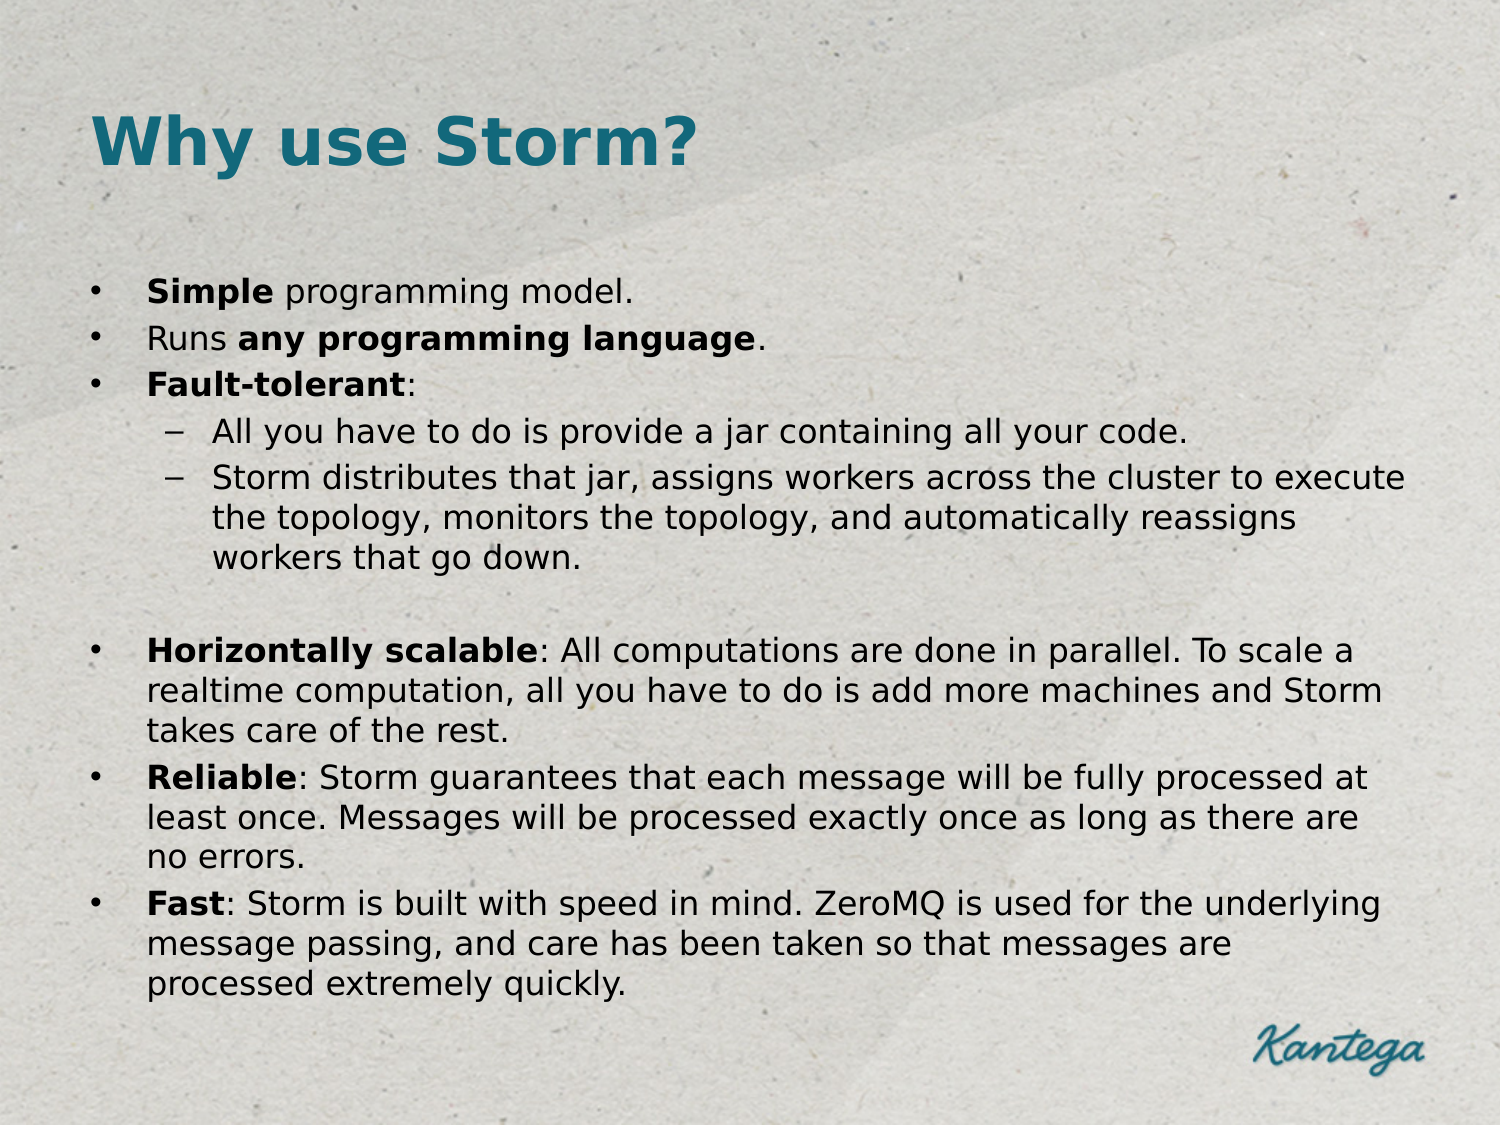

# Why use Storm?
Simple programming model.
Runs any programming language.
Fault-tolerant:
All you have to do is provide a jar containing all your code.
Storm distributes that jar, assigns workers across the cluster to execute the topology, monitors the topology, and automatically reassigns workers that go down.

Horizontally scalable: All computations are done in parallel. To scale a realtime computation, all you have to do is add more machines and Storm takes care of the rest.
Reliable: Storm guarantees that each message will be fully processed at least once. Messages will be processed exactly once as long as there are no errors.
Fast: Storm is built with speed in mind. ZeroMQ is used for the underlying message passing, and care has been taken so that messages are processed extremely quickly.